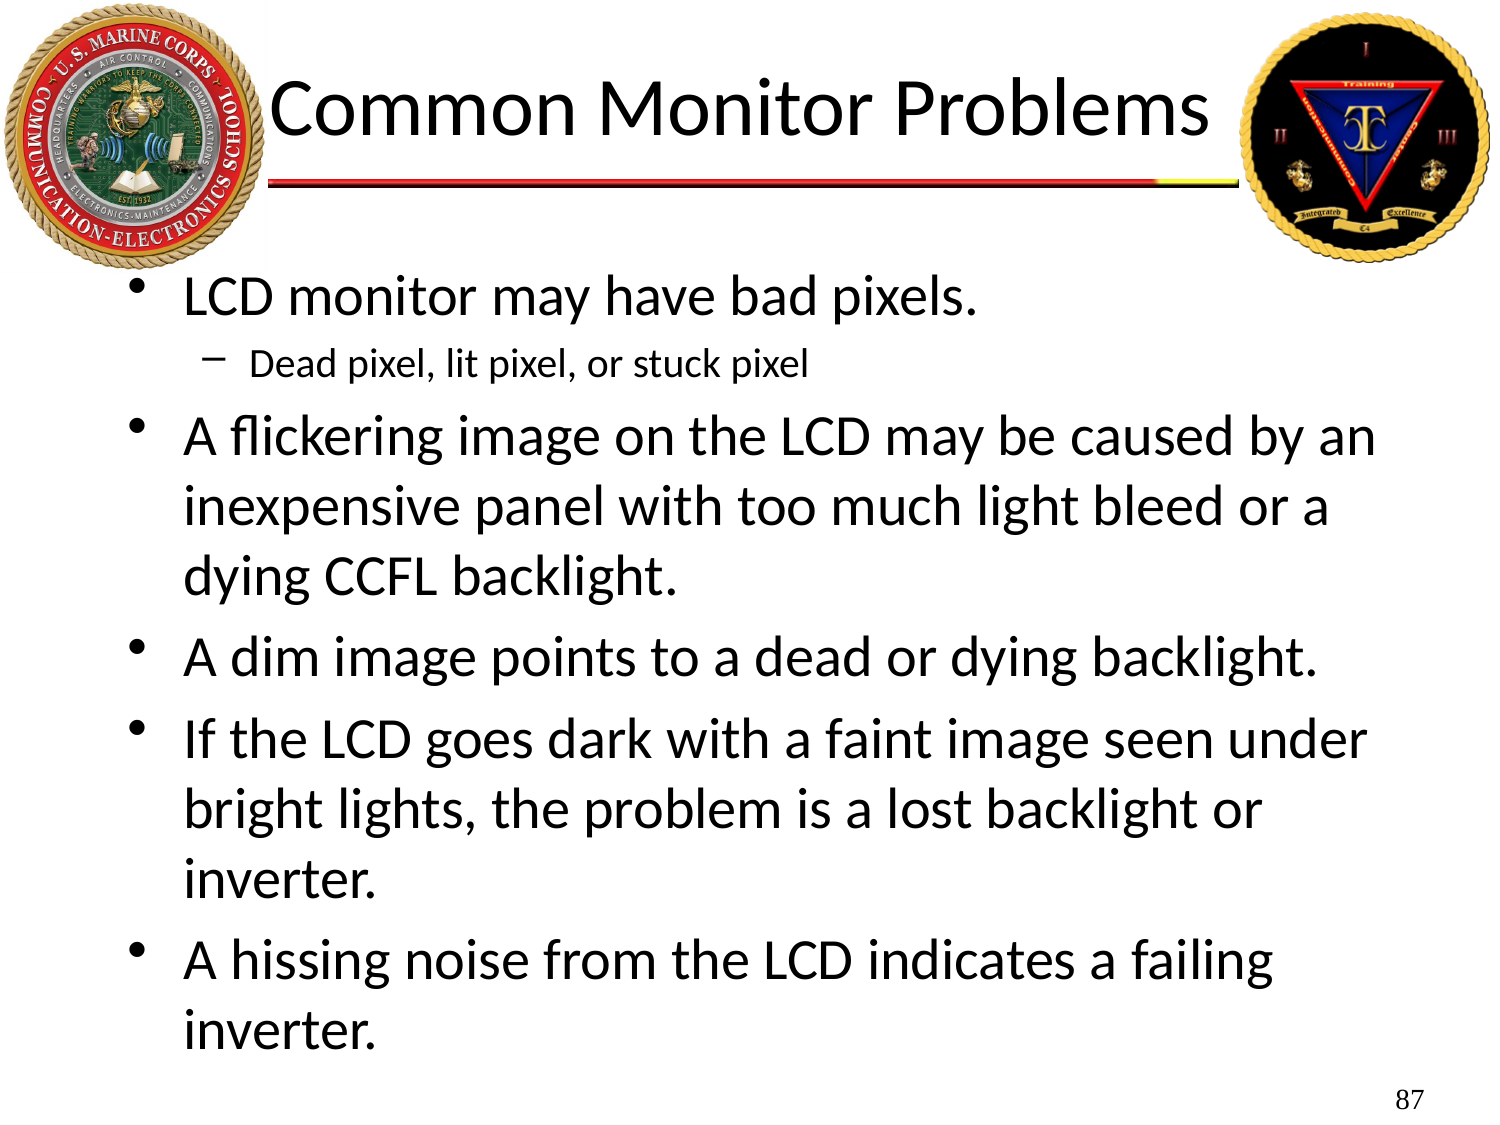

# Common Monitor Problems
LCD monitor may have bad pixels.
Dead pixel, lit pixel, or stuck pixel
A flickering image on the LCD may be caused by an inexpensive panel with too much light bleed or a dying CCFL backlight.
A dim image points to a dead or dying backlight.
If the LCD goes dark with a faint image seen under bright lights, the problem is a lost backlight or inverter.
A hissing noise from the LCD indicates a failing inverter.